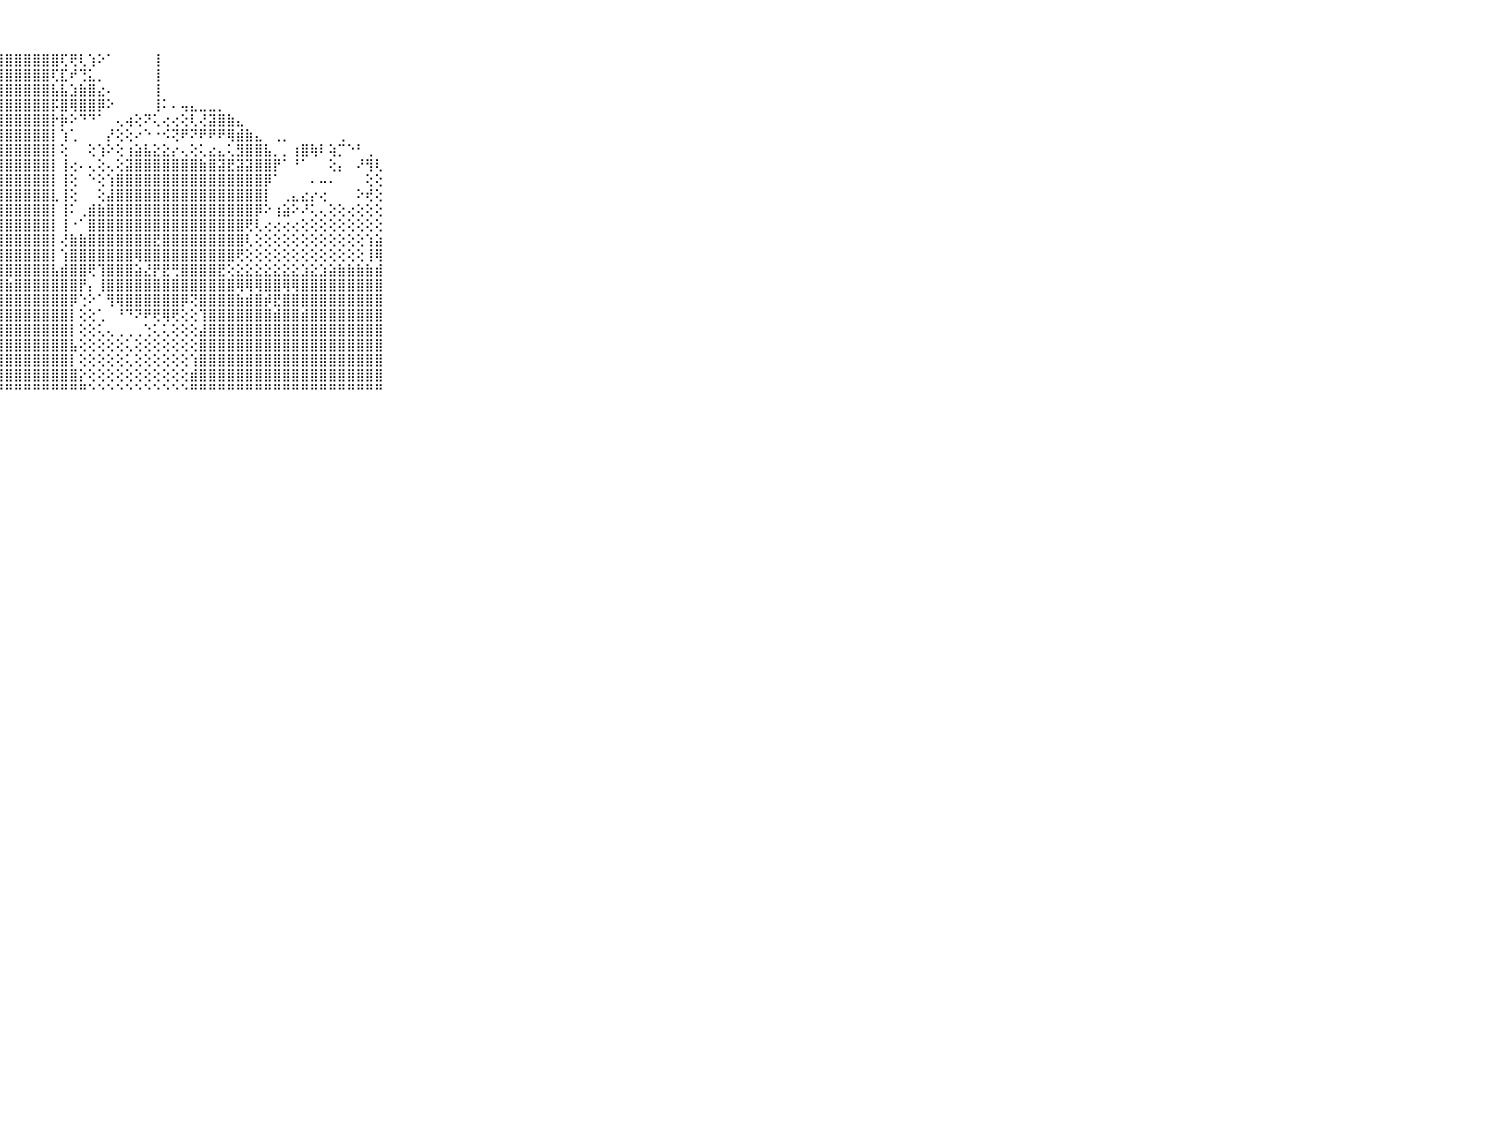

⠀⠀⠀⠀⠀⠀⠀⠀⠀⠀⠀⣿⣿⣿⣿⣿⣿⣿⣿⣯⡕⣱⣿⣿⣿⣿⣿⣿⣿⣿⣿⣿⣿⣿⢏⢟⢇⢱⠕⠁⠀⠀⠀⠀⢸⠀⠀⠀⠀⠀⠀⠀⠀⠀⠀⠀⠀⠀⠀⠀⠀⠀⠀⠀⠀⠀⠀⠀⠀⠀⠀⠀⠀⠀⠀⠀⠀⠀⠀⠀⠀
⠀⠀⠀⠀⠀⠀⠀⠀⠀⠀⠀⣿⣿⣿⣿⣿⣿⣿⣿⣿⣿⣿⣿⣿⣿⣿⣿⣿⣿⣿⣿⣿⣿⢏⣏⠞⢙⣅⡀⠀⠀⠀⠀⠀⢸⠀⠀⠀⠀⠀⠀⠀⠀⠀⠀⠀⠀⠀⠀⠀⠀⠀⠀⠀⠀⠀⠀⠀⠀⠀⠀⠀⠀⠀⠀⠀⠀⠀⠀⠀⠀
⠀⠀⠀⠀⠀⠀⠀⠀⠀⠀⠀⣿⣿⣿⣿⣿⣿⣿⣿⣿⣿⣿⣿⣿⣿⣿⣿⣿⣿⣿⣿⣿⣿⣧⣧⣱⣷⣿⣔⠄⠀⠀⠀⠀⢸⠀⠀⠀⠀⠀⠀⠀⠀⠀⠀⠀⠀⠀⠀⠀⠀⠀⠀⠀⠀⠀⠀⠀⠀⠀⠀⠀⠀⠀⠀⠀⠀⠀⠀⠀⠀
⠀⠀⠀⠀⠀⠀⠀⠀⠀⠀⠀⣿⣿⣿⣿⣿⣿⣿⣿⣿⡟⠟⠟⢻⣿⣿⣿⣿⣿⣿⣿⣿⣿⡯⣿⢿⣿⣿⡿⠕⠀⠀⠀⠀⢸⠅⠄⢤⣄⣀⣀⡀⠀⠀⠀⠀⠀⠀⠀⠀⠀⠀⠀⠀⠀⠀⠀⠀⠀⠀⠀⠀⠀⠀⠀⠀⠀⠀⠀⠀⠀
⠀⠀⠀⠀⠀⠀⠀⠀⠀⠀⠀⣿⣿⣿⣿⣿⣿⣿⣿⢏⠀⠀⠁⠑⠜⣿⣿⣿⣿⣿⣿⣿⣿⡗⡷⠕⠙⠙⠁⠀⢄⢴⢕⠝⢅⢔⢔⢕⢇⢜⣽⣿⣷⣄⠀⠀⠀⠀⠀⠀⠀⠀⠀⠀⠀⠀⠀⠀⠀⠀⠀⠀⠀⠀⠀⠀⠀⠀⠀⠀⠀
⠀⠀⠀⠀⠀⠀⠀⠀⠀⠀⠀⣿⣿⣿⣿⣿⣿⣿⣿⡅⠀⠀⠀⠀⠐⠜⣿⣿⣿⣿⣿⣿⣿⡇⢱⢁⠀⠀⠀⡜⢕⢕⠔⠑⠐⠪⢝⠟⠝⠟⠟⠟⢿⣾⣷⣄⠀⢀⡀⠀⠀⠀⠀⠀⢀⠀⠀⠀⠀⠀⠀⠀⠀⠀⠀⠀⠀⠀⠀⠀⠀
⠀⠀⠀⠀⠀⠀⠀⠀⠀⠀⠀⣿⣿⣿⣿⣿⣿⣿⣿⣷⢁⠀⠀⠀⠀⠀⢹⣿⣿⣿⣿⣿⣿⡇⢕⠀⠀⢕⢱⠕⢕⢰⣵⣧⣕⣕⡔⢄⢕⢅⣔⣄⢅⣻⣿⣿⣧⡀⡀⢰⣿⢷⠇⢵⡉⠑⠃⢀⠀⠀⠀⠀⠀⠀⠀⠀⠀⠀⠀⠀⠀
⠀⠀⠀⠀⠀⠀⠀⠀⠀⠀⠀⣿⣿⣿⣿⣿⣿⣿⣿⣿⡇⠀⠀⠀⠀⠀⢜⣿⣿⣿⣿⣿⣿⡇⢸⢔⠄⢄⢕⢄⢕⣽⣿⣿⣿⣿⣿⣿⣿⣷⣿⣽⣟⣽⣽⣿⣿⡟⠁⠘⠁⠀⠀⢕⡄⠀⠜⢻⢇⠀⠀⠀⠀⠀⠀⠀⠀⠀⠀⠀⠀
⠀⠀⠀⠀⠀⠀⠀⠀⠀⠀⠀⣿⣿⣿⣿⣿⣿⣿⣿⣿⡇⢄⠀⠀⠀⠀⠑⣿⣿⣿⣿⣿⣿⡇⢸⢕⠀⠑⢕⢱⣿⣿⣿⣿⣿⣿⣿⣿⣿⣿⣿⣿⣿⣿⣿⣿⡿⠁⠀⠀⠀⠄⠤⠄⠀⠀⠀⢕⢕⠀⠀⠀⠀⠀⠀⠀⠀⠀⠀⠀⠀
⠀⠀⠀⠀⠀⠀⠀⠀⠀⠀⠀⣿⣿⣿⣿⣿⣿⣿⣿⣿⡇⠁⠀⠀⠀⠀⢑⣿⣿⣿⣿⣿⣿⣇⢸⢕⠀⠀⢕⣼⣿⣿⣿⣿⣿⣿⣿⣿⣿⣿⣿⣿⣿⣿⣿⣿⡇⠀⢀⣄⣔⡔⢔⠀⠀⠀⠕⢞⢕⠀⠀⠀⠀⠀⠀⠀⠀⠀⠀⠀⠀
⠀⠀⠀⠀⠀⠀⠀⠀⠀⠀⠀⣿⣿⣿⣿⣿⣿⣿⣿⣿⡇⠀⠀⠀⠀⠀⠅⣿⣿⣿⣿⣿⣿⡇⢸⠅⢀⣾⣷⣿⣿⣿⣿⣿⣿⣿⣿⣿⣿⣿⣿⣿⣿⣿⣿⡿⠕⢰⣵⠕⠜⢅⢄⢕⢕⢔⢕⢕⢕⠀⠀⠀⠀⠀⠀⠀⠀⠀⠀⠀⠀
⠀⠀⠀⠀⠀⠀⠀⠀⠀⠀⠀⣿⣿⣿⣿⣿⣿⣿⣿⣿⢇⠀⠀⠀⠀⠀⠑⣿⣿⣿⣿⣿⣿⡇⢸⠐⠁⣿⣿⣿⣿⣿⣿⣿⣿⣿⣿⣿⣿⣿⣿⣿⣿⣿⢟⢇⢔⢔⢔⢔⢕⢕⢕⢕⢕⢕⢕⢕⢕⠀⠀⠀⠀⠀⠀⠀⠀⠀⠀⠀⠀
⠀⠀⠀⠀⠀⠀⠀⠀⠀⠀⠀⣿⣿⣿⣿⣿⣿⣿⣿⡏⢁⢄⠀⠀⠀⠀⠀⣿⣿⣿⣿⣿⣿⡇⢜⣷⣷⣿⣿⣿⣿⣿⣿⣿⣟⣿⣿⣿⣿⣿⣿⣿⣿⣿⢇⢕⢕⢕⢕⢕⢕⢕⢕⢕⢕⢕⢕⢱⣵⠀⠀⠀⠀⠀⠀⠀⠀⠀⠀⠀⠀
⠀⠀⠀⠀⠀⠀⠀⠀⠀⠀⠀⣿⣿⣿⣿⣿⣿⣿⣿⣧⢕⢔⢔⠀⠀⠄⠄⣿⣿⣿⣿⣿⣿⡇⢱⣿⣿⣿⣿⣿⣿⣿⢿⣿⣿⣿⣿⣿⣿⣿⣿⣿⣿⢟⢕⢕⢕⢕⢕⢕⢕⢕⢕⢕⢕⢕⢕⢸⢿⠀⠀⠀⠀⠀⠀⠀⠀⠀⠀⠀⠀
⠀⠀⠀⠀⠀⠀⠀⠀⠀⠀⠀⣿⣿⣿⣿⣿⣿⣿⣿⣷⢕⢕⢕⢕⢔⢔⢕⣿⣿⣿⣿⣿⣿⣧⣾⣿⣿⢟⢹⣿⣿⣿⣵⣜⡟⣟⢛⣿⣿⣿⣿⣟⢕⣕⣕⣕⣕⣕⣕⣕⣱⣕⣱⣵⣷⣷⣷⣷⣾⠀⠀⠀⠀⠀⠀⠀⠀⠀⠀⠀⠀
⠀⠀⠀⠀⠀⠀⠀⠀⠀⠀⠀⣿⣿⣿⣿⣿⣿⣿⣿⣿⢕⢕⢕⢕⢕⢕⢕⣿⣷⣿⣿⣿⣿⣿⣿⣿⡟⡄⢸⣿⣿⣿⣿⣿⣿⣿⣿⣿⣿⣿⣿⣿⣿⢿⢿⢿⣿⣿⢿⢿⣿⣿⣿⣿⣿⣿⣿⣿⣿⠀⠀⠀⠀⠀⠀⠀⠀⠀⠀⠀⠀
⠀⠀⠀⠀⠀⠀⠀⠀⠀⠀⠀⣿⣿⣿⣿⣿⣿⣿⣿⡟⢕⢕⢕⢕⢕⢕⢕⣿⣿⣿⣿⣿⣿⣿⣿⡿⢑⠕⠁⢻⢿⣿⣿⣿⣿⣿⣿⡿⢝⣿⣿⣿⣿⣷⣾⣿⡾⣟⣿⣿⣿⣿⣿⣿⣿⣿⣿⣿⣿⠀⠀⠀⠀⠀⠀⠀⠀⠀⠀⠀⠀
⠀⠀⠀⠀⠀⠀⠀⠀⠀⠀⠀⣿⣿⣿⣿⣿⣿⣿⣿⡵⢵⢵⢕⢕⣱⣵⣾⣿⣿⣿⣿⣿⣿⣿⣿⡇⢕⢕⢁⠀⠘⠙⠝⠟⢟⢿⢟⢕⢕⢹⣿⣿⣿⣿⣿⣿⣿⣾⣿⣿⣾⣿⣿⣿⣿⣿⣿⣿⣿⠀⠀⠀⠀⠀⠀⠀⠀⠀⠀⠀⠀
⠀⠀⠀⠀⠀⠀⠀⠀⠀⠀⠀⣿⣿⣿⣿⣿⣿⣿⣿⣷⣾⣿⣿⣿⣿⣿⣿⣿⣿⣿⣿⣿⣿⣿⣿⡇⢕⢕⢅⢄⢀⢀⢀⢑⢅⢅⢕⢕⢕⣼⣿⣿⣿⣿⣿⣿⣿⣿⣿⣿⣿⣿⣿⣿⣿⣿⣿⣿⣿⠀⠀⠀⠀⠀⠀⠀⠀⠀⠀⠀⠀
⠀⠀⠀⠀⠀⠀⠀⠀⠀⠀⠀⣿⣿⣿⣿⣿⣿⣿⡿⢟⣫⣿⣿⣿⣿⣿⣿⣿⣿⣿⣿⣿⣿⣿⣿⣧⢕⢕⢕⢕⢕⢅⢕⢕⢕⢕⢕⢕⢕⣿⣿⣿⣿⣿⣿⣿⣿⣿⣿⣿⣿⣿⣿⣿⣿⣿⣿⣿⣿⠀⠀⠀⠀⠀⠀⠀⠀⠀⠀⠀⠀
⠀⠀⠀⠀⠀⠀⠀⠀⠀⠀⠀⣿⣿⣿⡿⢟⢏⢕⢱⣿⣿⣿⣿⣿⣿⣿⣿⣿⣿⣿⣿⣿⣿⣿⣿⡇⢕⢕⢕⢕⢕⢅⢕⢕⢕⢕⢕⢕⢱⣿⣿⣿⣿⣿⣿⣿⣿⣿⣿⣿⣿⣿⣿⣿⣿⣿⣿⣿⣿⠀⠀⠀⠀⠀⠀⠀⠀⠀⠀⠀⠀
⠀⠀⠀⠀⠀⠀⠀⠀⠀⠀⠀⢟⢏⢕⣱⣵⣵⣵⣿⣿⣿⣿⣿⣿⣿⣿⣿⣿⣿⣿⣿⣿⣿⣿⣿⣿⡕⢕⢕⢕⢕⢕⢕⢕⢕⢕⢕⢕⣾⣿⣿⣿⣿⣿⣿⣿⣿⣿⣿⣿⣿⣿⣿⣿⣿⣿⣿⣿⣿⠀⠀⠀⠀⠀⠀⠀⠀⠀⠀⠀⠀
⠀⠀⠀⠀⠀⠀⠀⠀⠀⠀⠀⠑⠛⠛⠛⠛⠛⠛⠛⠛⠛⠛⠛⠛⠛⠛⠛⠛⠛⠛⠛⠛⠛⠛⠛⠛⠛⠑⠑⠑⠑⠑⠑⠑⠑⠑⠑⠑⠛⠛⠛⠛⠛⠛⠛⠛⠛⠛⠛⠛⠛⠛⠛⠛⠛⠛⠛⠛⠛⠀⠀⠀⠀⠀⠀⠀⠀⠀⠀⠀⠀